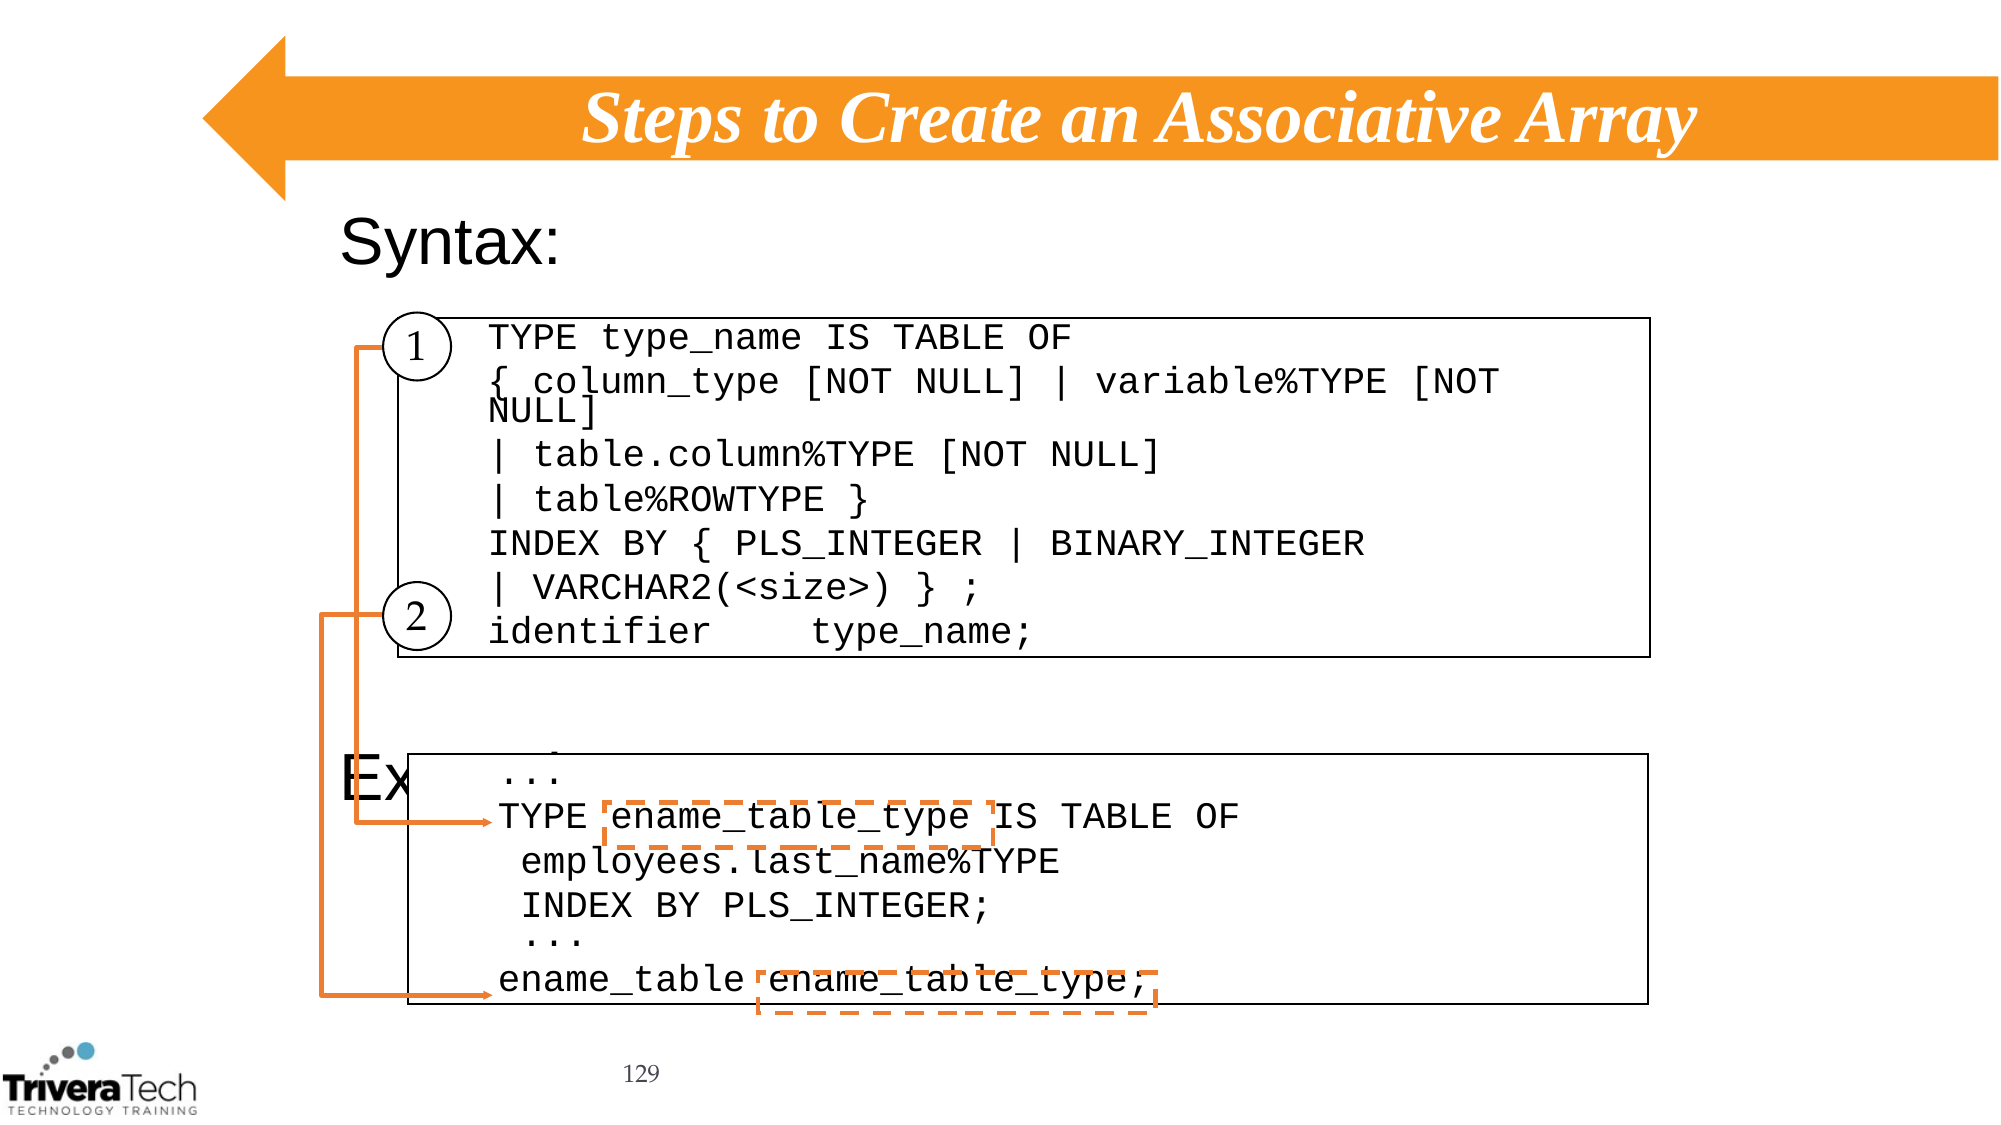

# Steps to Create an Associative Array
Syntax:

Example:
1
TYPE type_name IS TABLE OF
{ column_type [NOT NULL] | variable%TYPE [NOT NULL]
| table.column%TYPE [NOT NULL]
| table%ROWTYPE }
INDEX BY { PLS_INTEGER | BINARY_INTEGER
| VARCHAR2(<size>) } ;
identifier	 type_name;

2

...
TYPE ename_table_type IS TABLE OF
 employees.last_name%TYPE
 INDEX BY PLS_INTEGER;
 ...
ename_table ename_table_type;

129